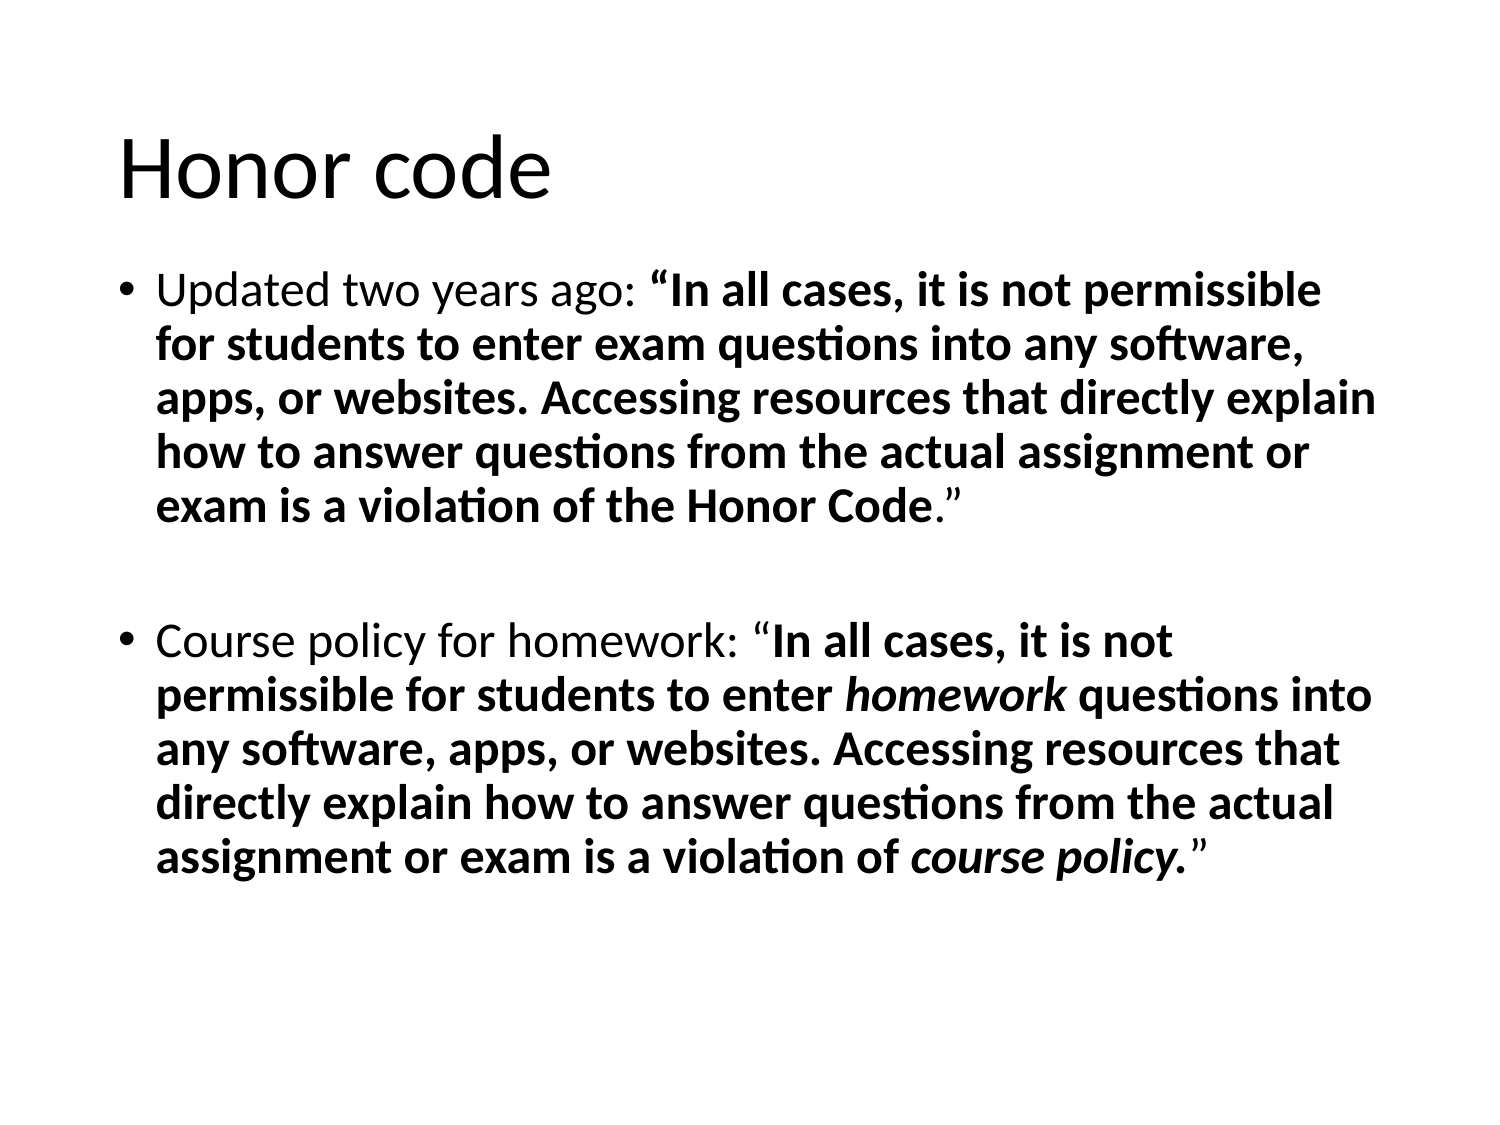

# Honor code
Updated two years ago: “In all cases, it is not permissible for students to enter exam questions into any software, apps, or websites. Accessing resources that directly explain how to answer questions from the actual assignment or exam is a violation of the Honor Code.”
Course policy for homework: “In all cases, it is not permissible for students to enter homework questions into any software, apps, or websites. Accessing resources that directly explain how to answer questions from the actual assignment or exam is a violation of course policy.”